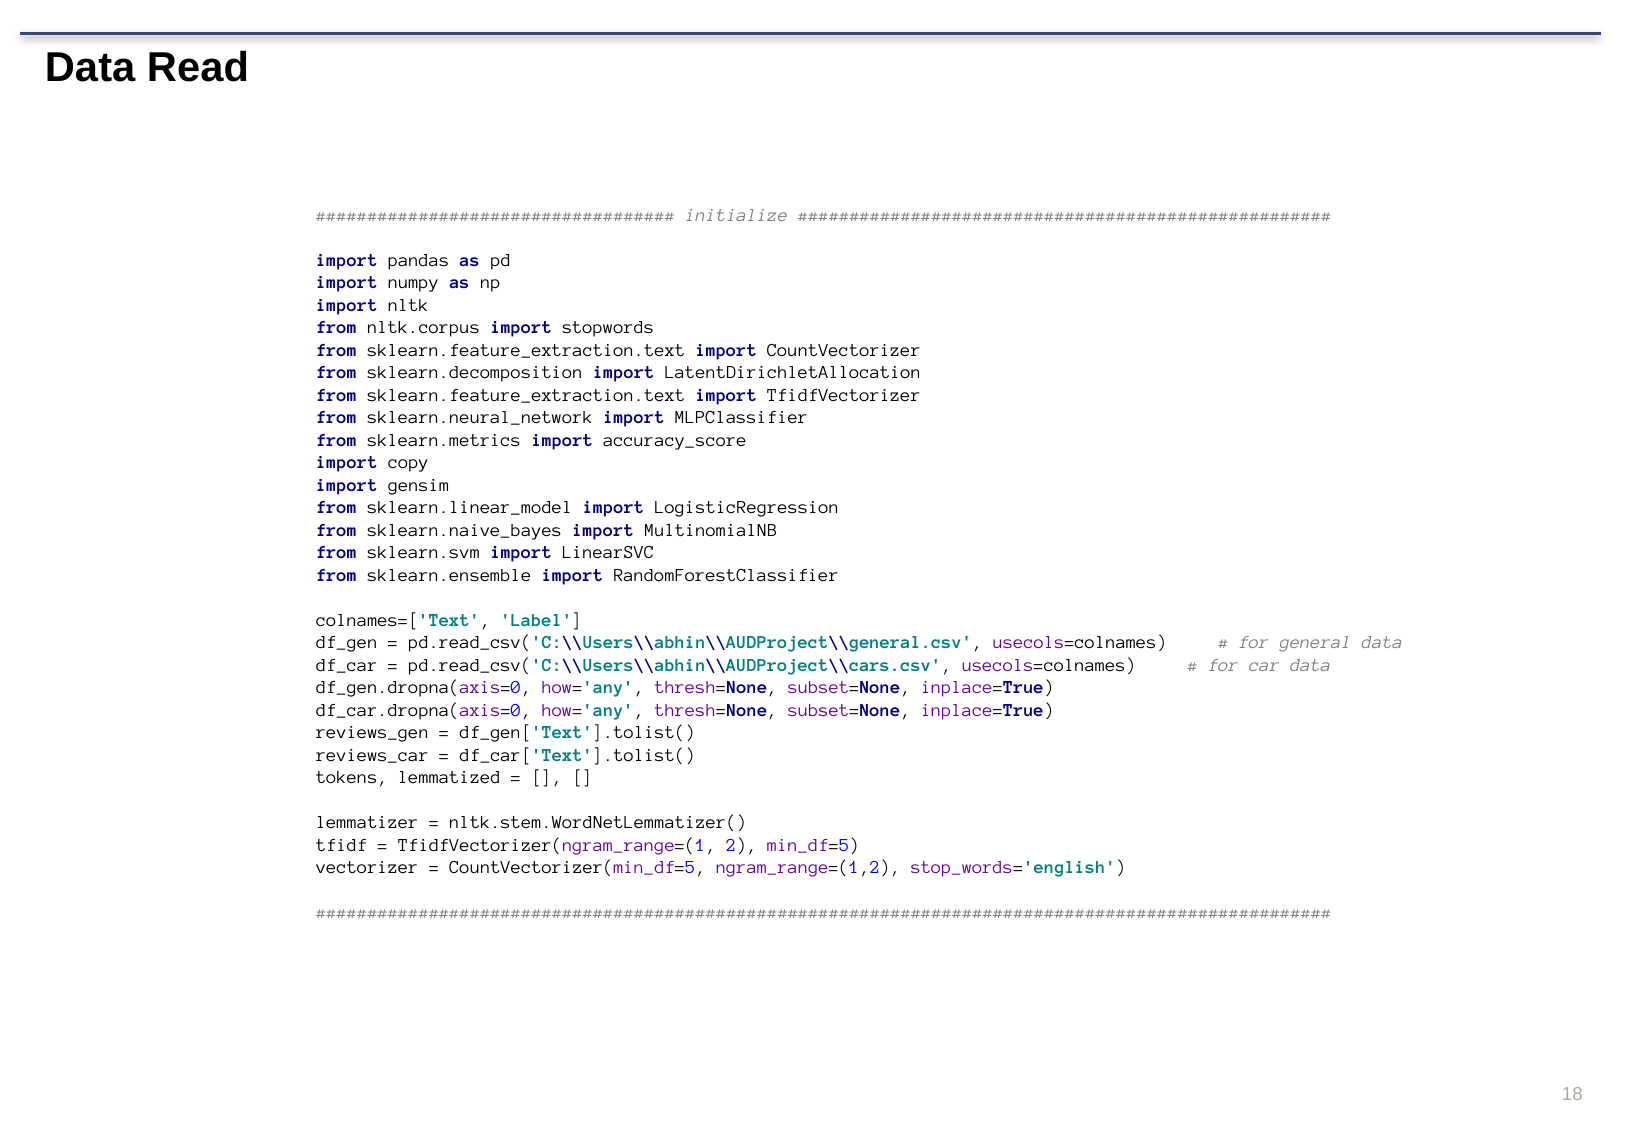

Data Read
################################### initialize ####################################################
import pandas as pd
import numpy as np
import nltk
from nltk.corpus import stopwords
from sklearn.feature_extraction.text import CountVectorizer
from sklearn.decomposition import LatentDirichletAllocation
from sklearn.feature_extraction.text import TfidfVectorizer
from sklearn.neural_network import MLPClassifier
from sklearn.metrics import accuracy_score
import copy
import gensim
from sklearn.linear_model import LogisticRegression
from sklearn.naive_bayes import MultinomialNB
from sklearn.svm import LinearSVC
from sklearn.ensemble import RandomForestClassifier
colnames=['Text', 'Label']
df_gen = pd.read_csv('C:\\Users\\abhin\\AUDProject\\general.csv', usecols=colnames)     # for general data
df_car = pd.read_csv('C:\\Users\\abhin\\AUDProject\\cars.csv', usecols=colnames)     # for car data
df_gen.dropna(axis=0, how='any', thresh=None, subset=None, inplace=True)
df_car.dropna(axis=0, how='any', thresh=None, subset=None, inplace=True)
reviews_gen = df_gen['Text'].tolist()
reviews_car = df_car['Text'].tolist()
tokens, lemmatized = [], []
lemmatizer = nltk.stem.WordNetLemmatizer()
tfidf = TfidfVectorizer(ngram_range=(1, 2), min_df=5)
vectorizer = CountVectorizer(min_df=5, ngram_range=(1,2), stop_words='english')
###################################################################################################